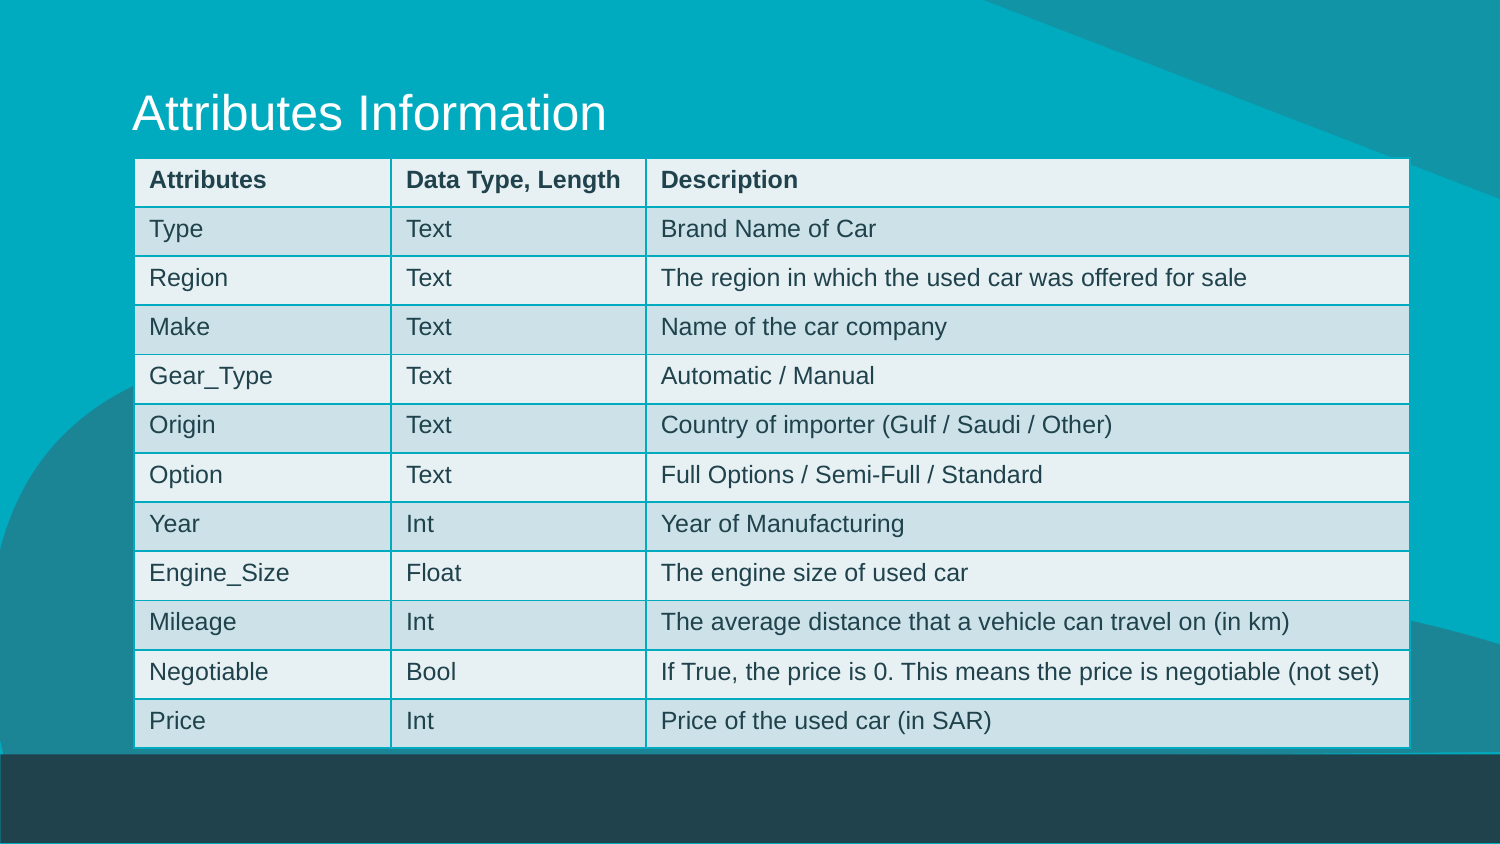

# Attributes Information
| Attributes | Data Type, Length | Description |
| --- | --- | --- |
| Type | Text | Brand Name of Car |
| Region | Text | The region in which the used car was offered for sale |
| Make | Text | Name of the car company |
| Gear\_Type | Text | Automatic / Manual |
| Origin | Text | Country of importer (Gulf / Saudi / Other) |
| Option | Text | Full Options / Semi-Full / Standard |
| Year | Int | Year of Manufacturing |
| Engine\_Size | Float | The engine size of used car |
| Mileage | Int | The average distance that a vehicle can travel on (in km) |
| Negotiable | Bool | If True, the price is 0. This means the price is negotiable (not set) |
| Price | Int | Price of the used car (in SAR) |